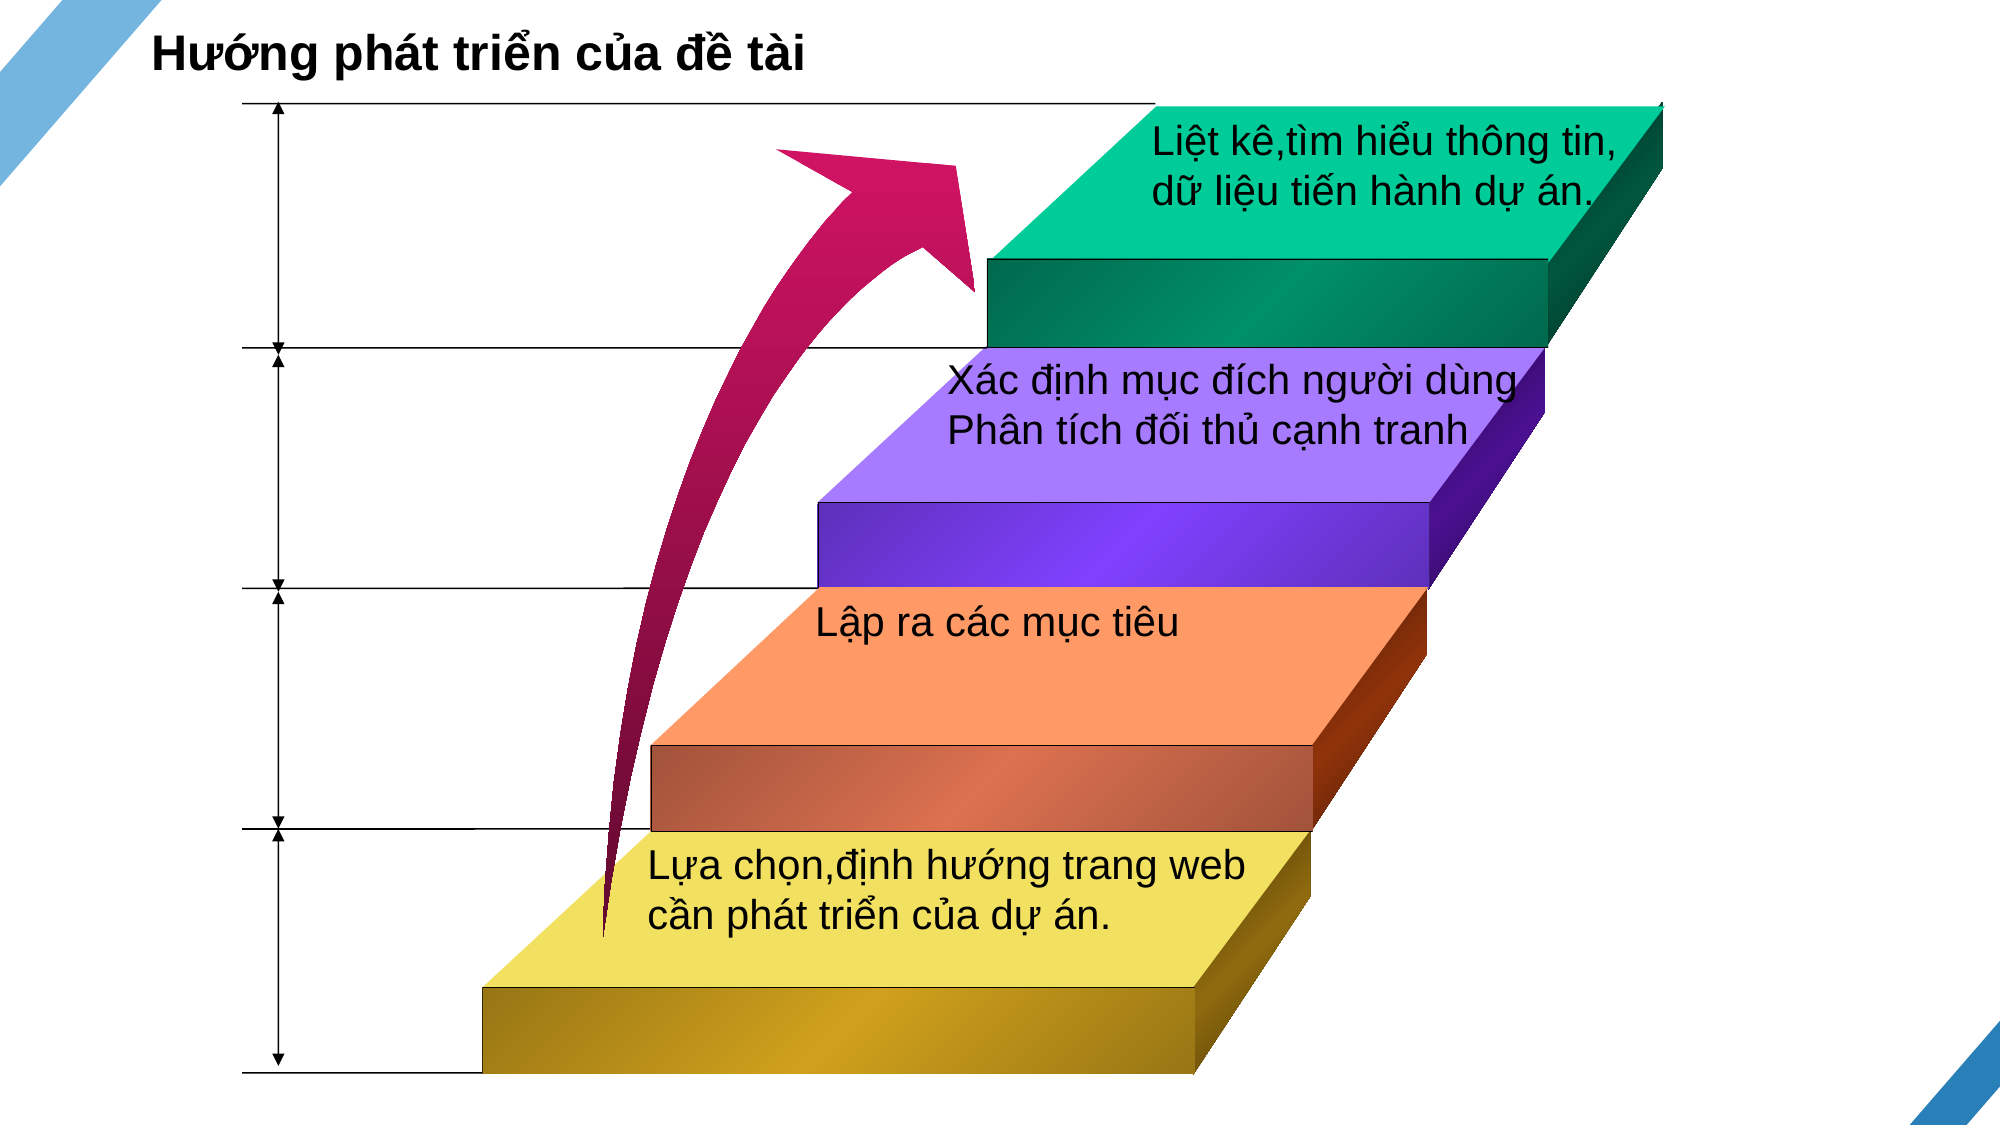

Hướng phát triển của đề tài

	Liệt kê,tìm hiểu thông tin, 	dữ liệu tiến hành dự án.

          Xác định mục đích người dùng
          Phân tích đối thủ cạnh tranh

	Lập ra các mục tiêu

	Lựa chọn,định hướng trang web  	cần phát triển của dự án.